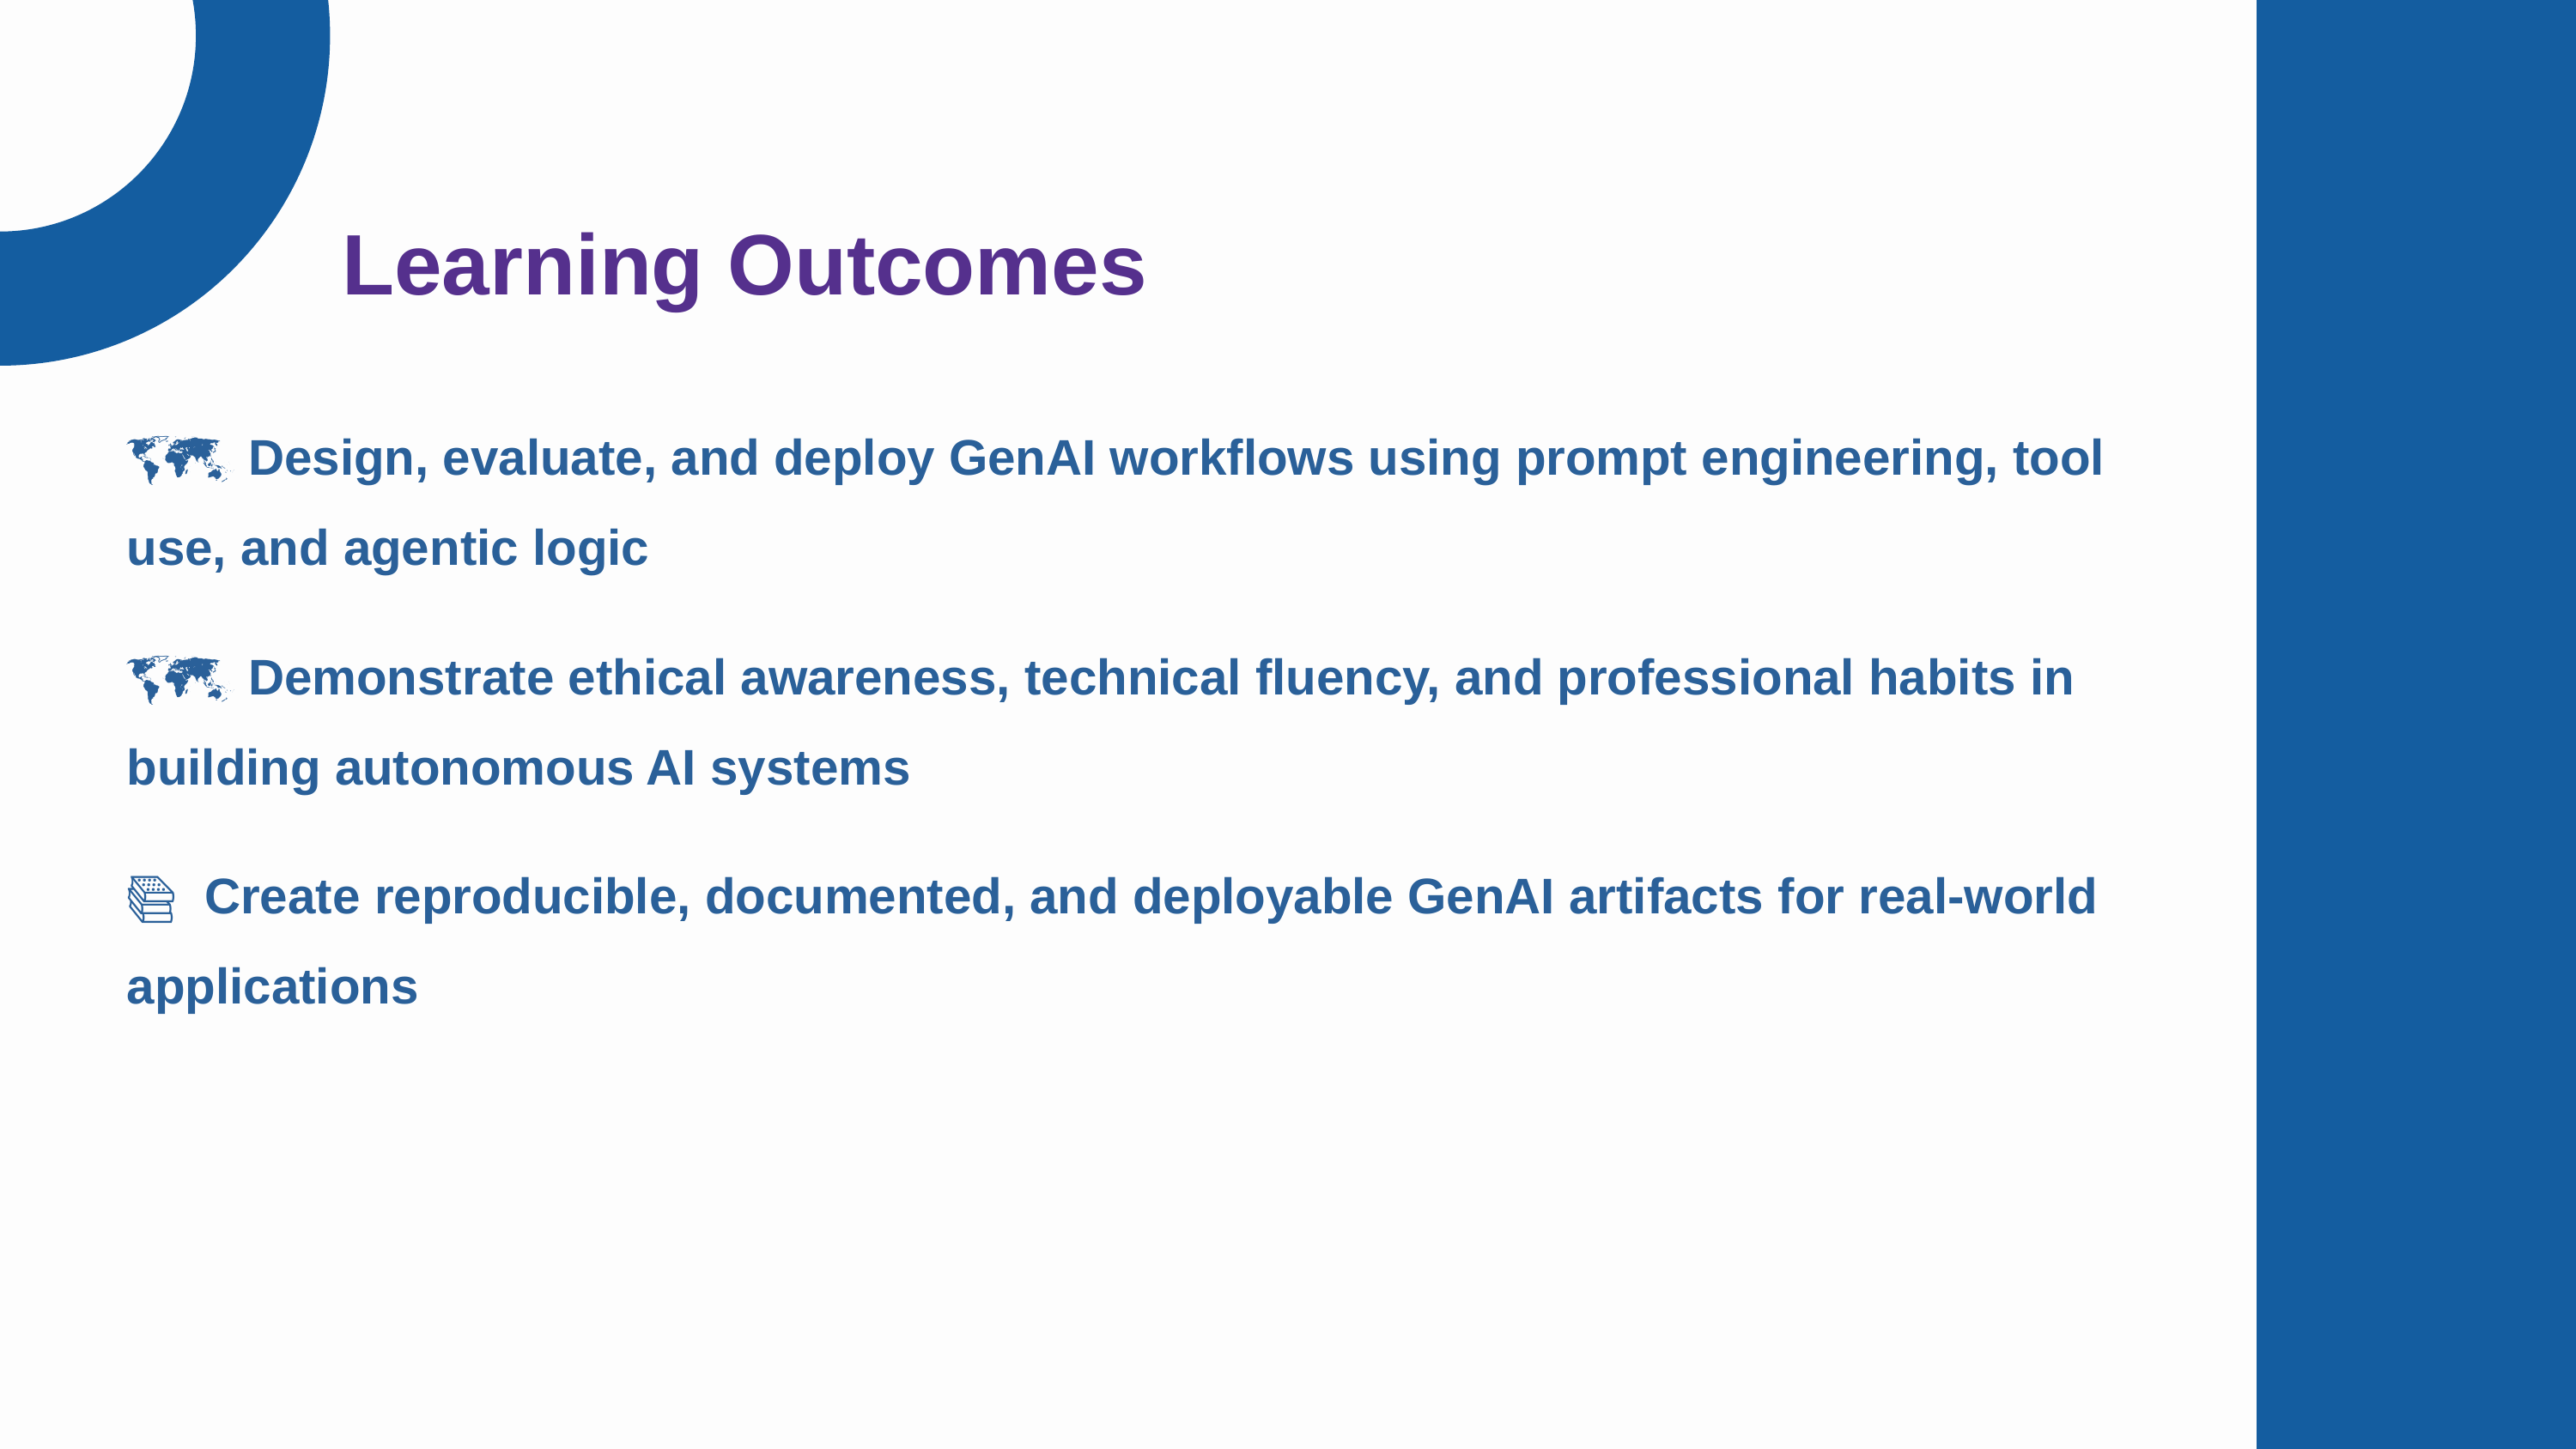

Learning Outcomes
Inaugural Session

🗺️ Design, evaluate, and deploy GenAI workflows using prompt engineering, tool use, and agentic logic
🗺️ Demonstrate ethical awareness, technical fluency, and professional habits in building autonomous AI systems
📚  Create reproducible, documented, and deployable GenAI artifacts for real-world applications